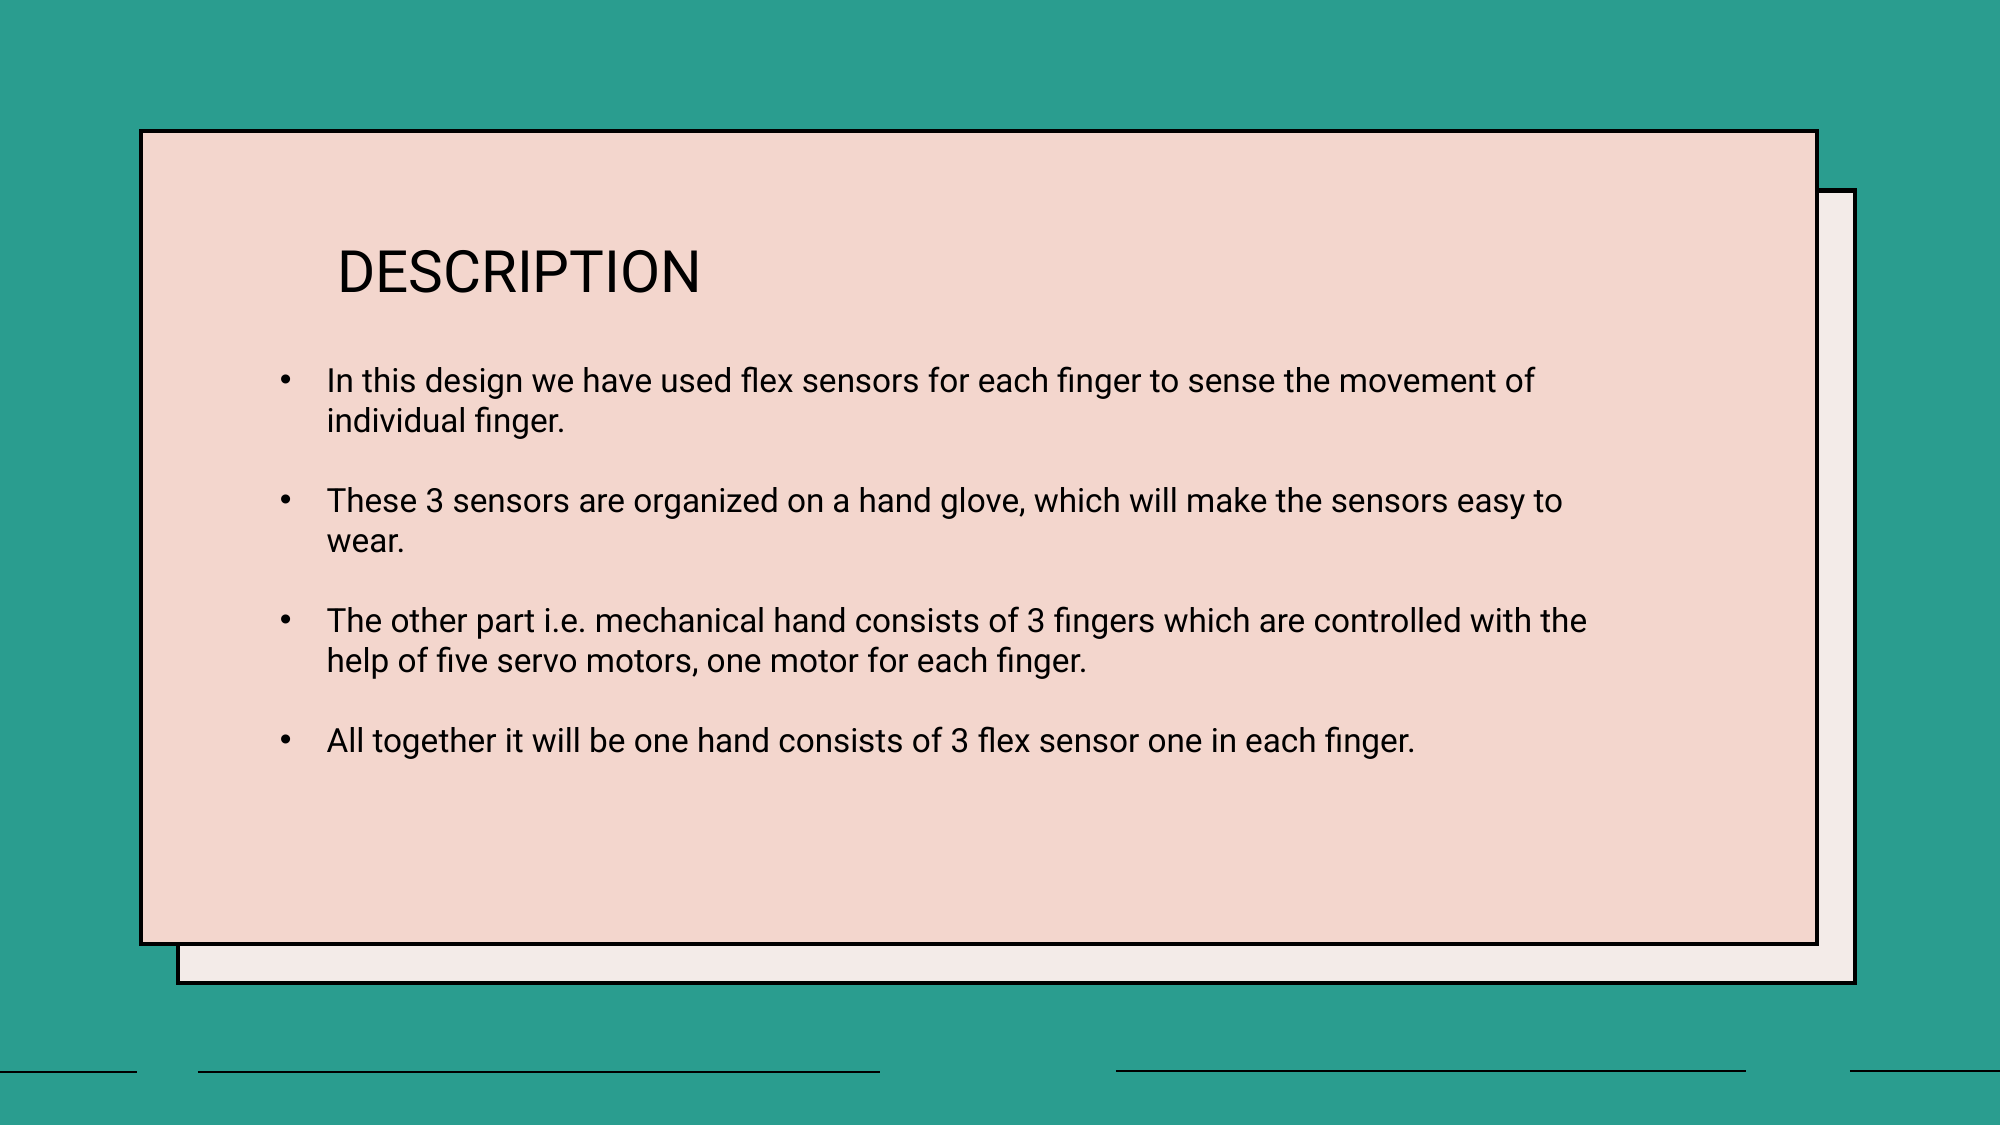

# DESCRIPTION
In this design we have used flex sensors for each finger to sense the movement of individual finger.

These 3 sensors are organized on a hand glove, which will make the sensors easy to wear.

The other part i.e. mechanical hand consists of 3 fingers which are controlled with the help of five servo motors, one motor for each finger.

All together it will be one hand consists of 3 flex sensor one in each finger.